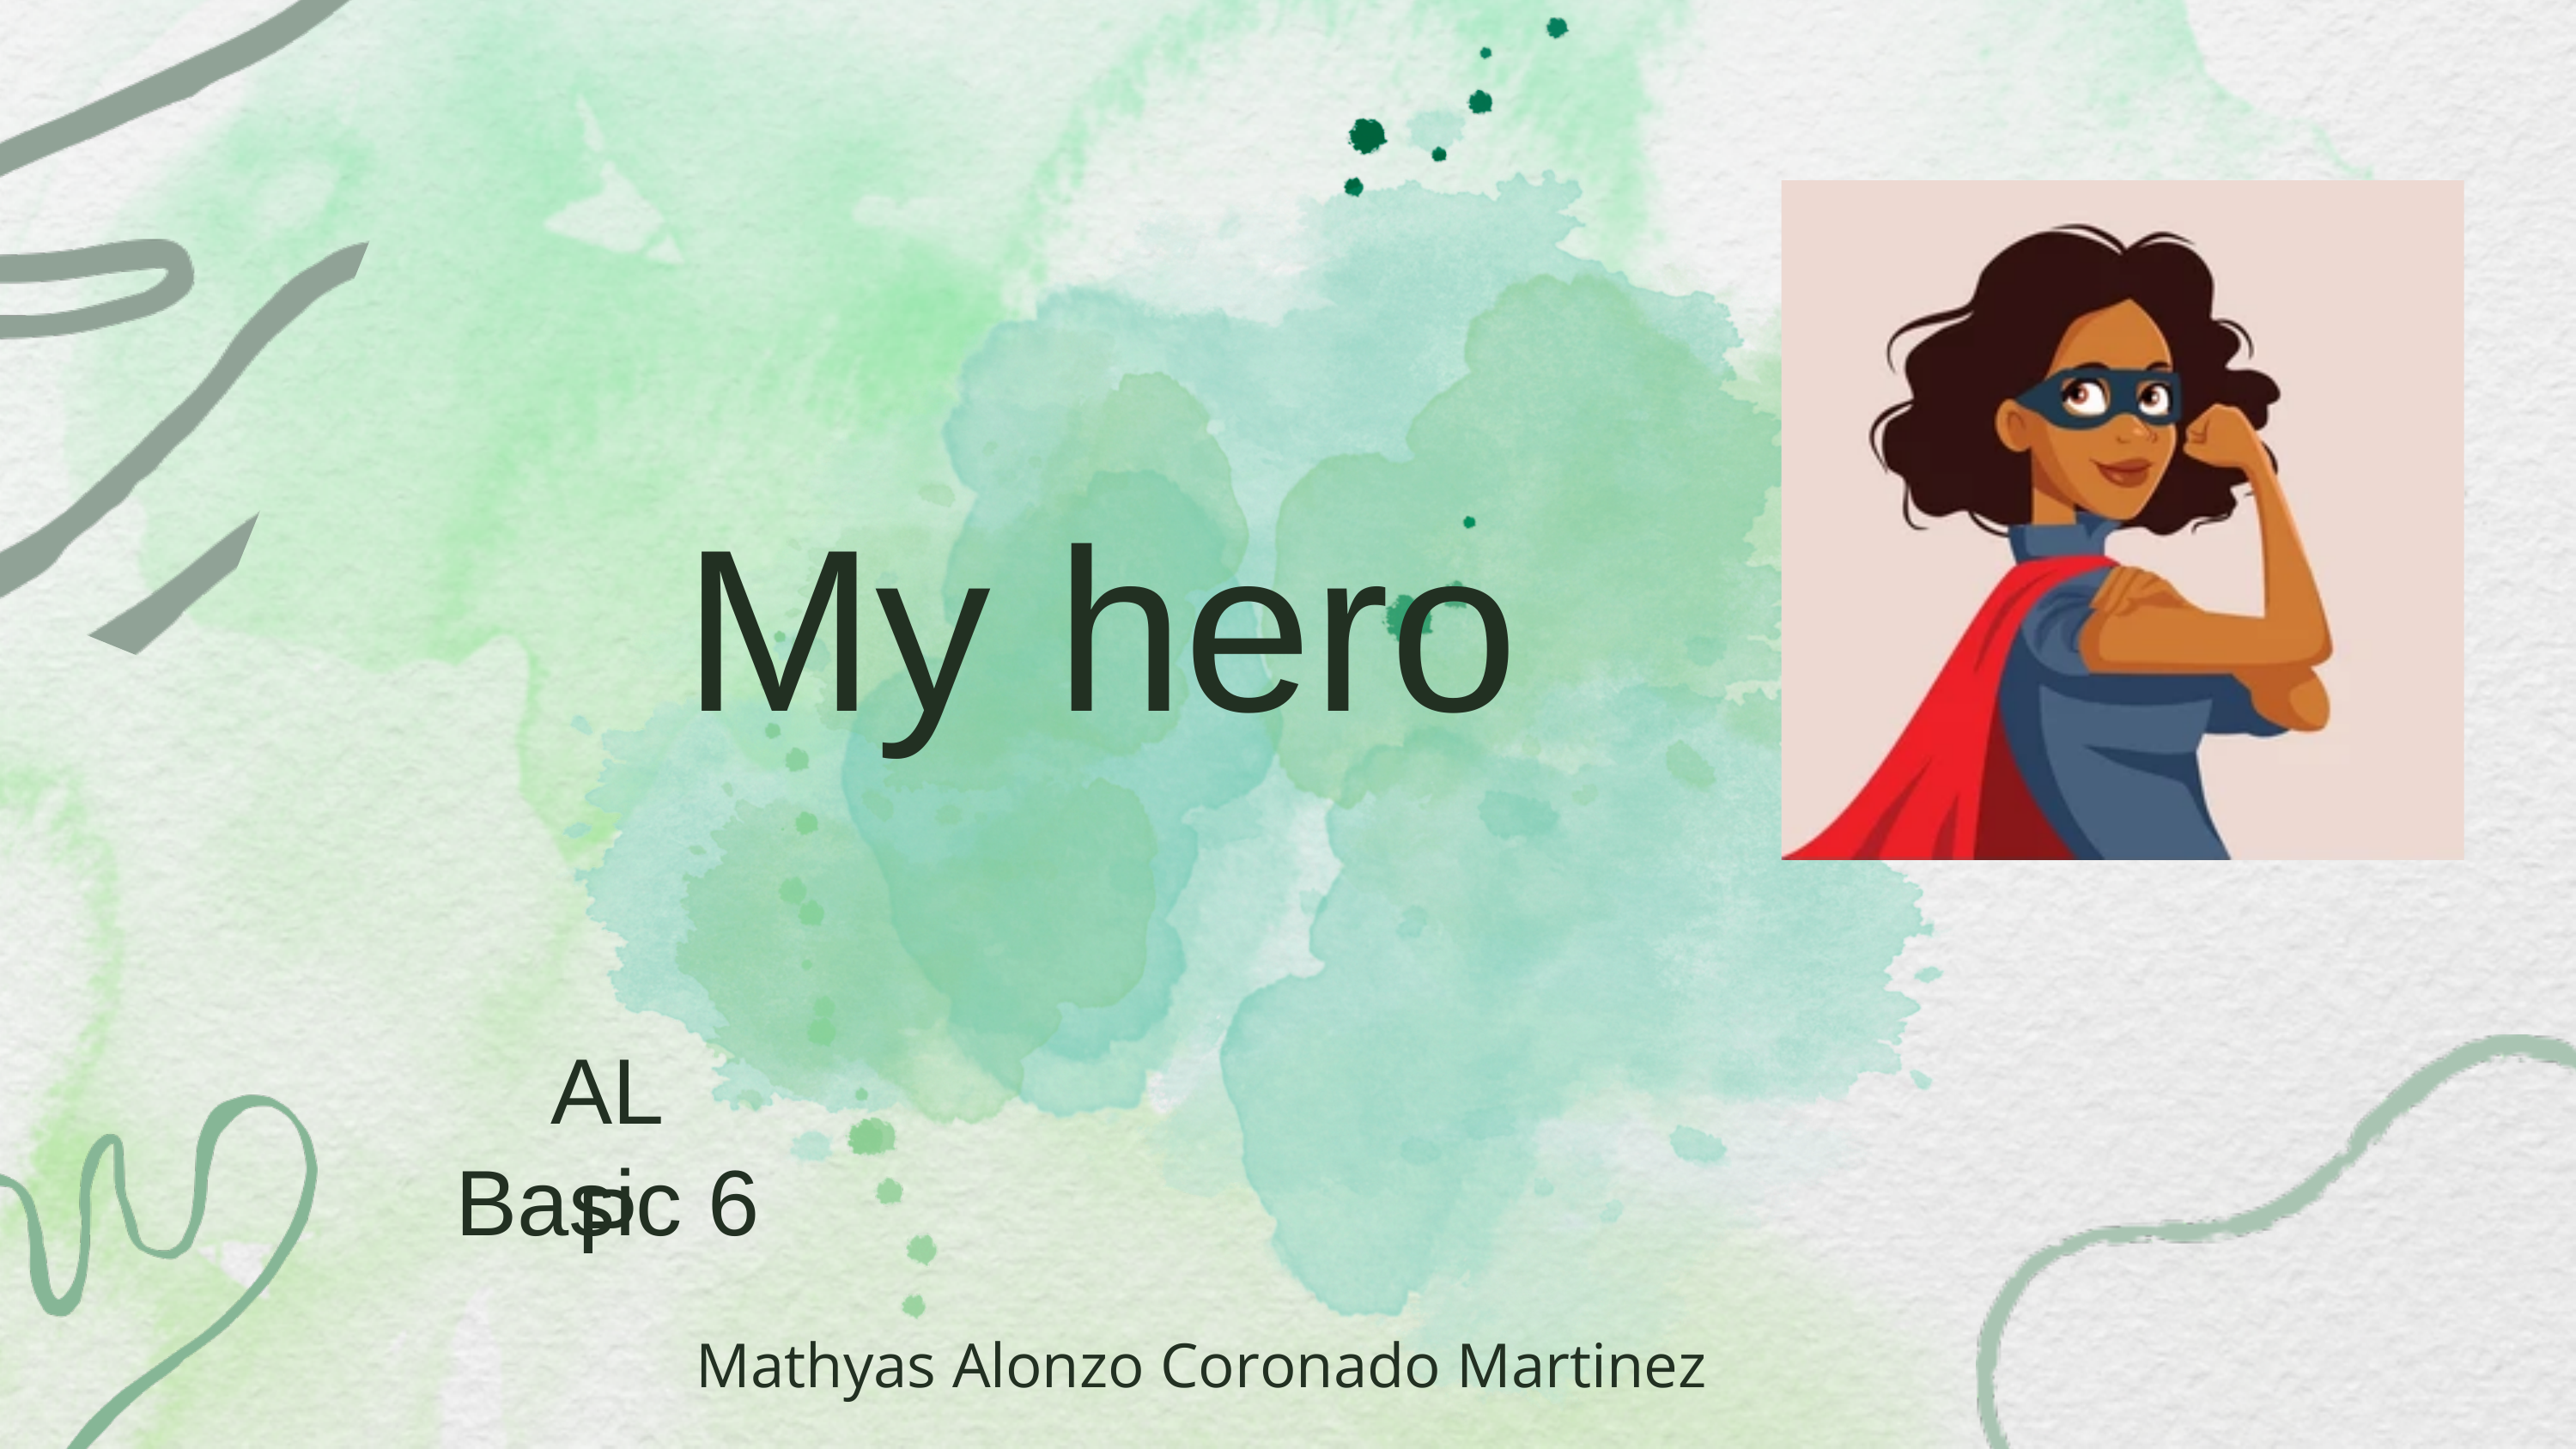

My hero
ALP

Basic 6
Mathyas Alonzo Coronado Martinez